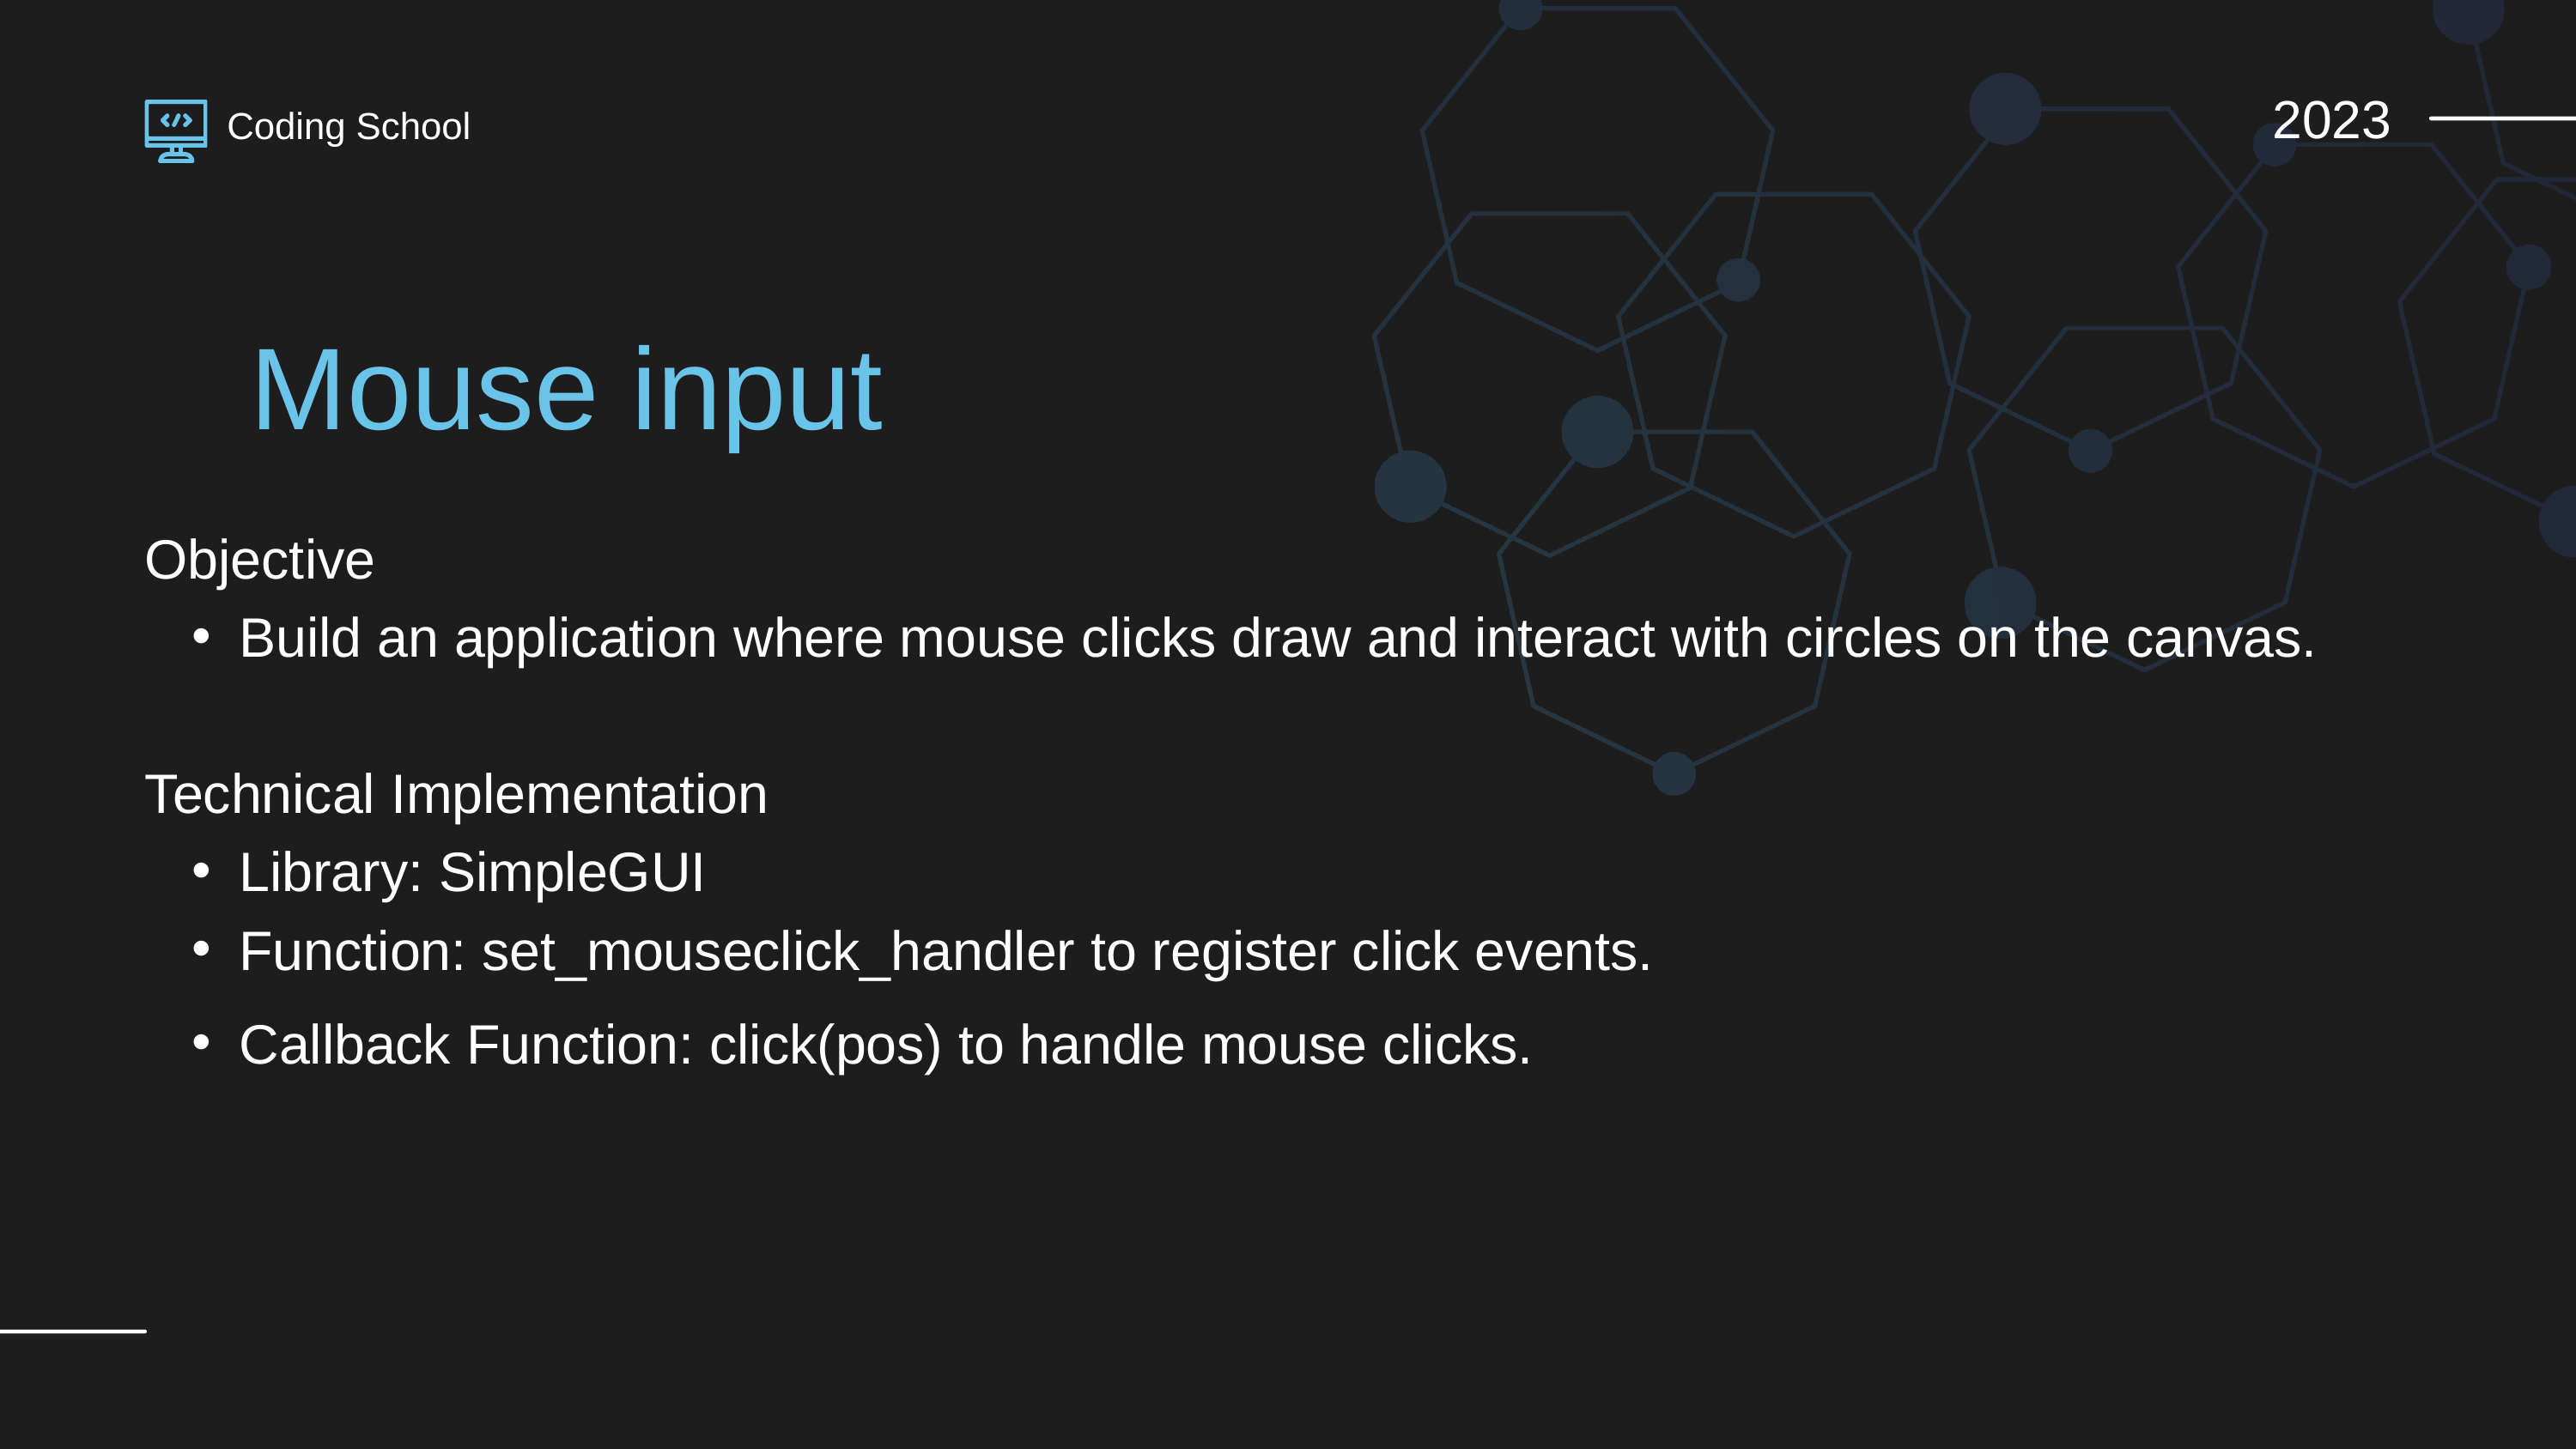

2023
Coding School

Mouse input
Objective
Build an application where mouse clicks draw and interact with circles on the canvas.

Technical Implementation
Library: SimpleGUI
Function: set_mouseclick_handler to register click events.
Callback Function: click(pos) to handle mouse clicks.